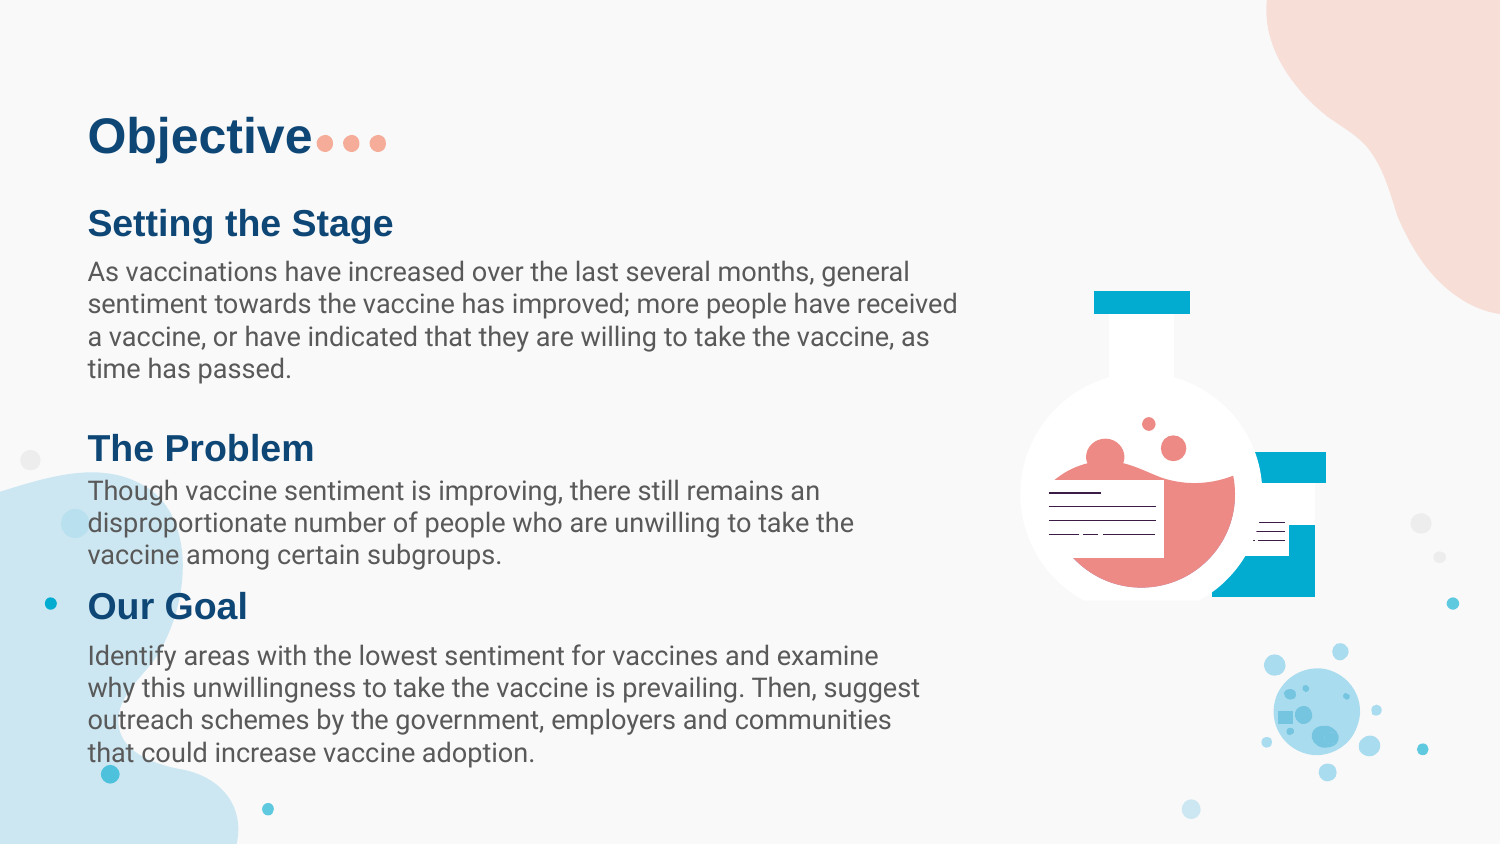

# Objective

Setting the Stage
As vaccinations have increased over the last several months, general sentiment towards the vaccine has improved; more people have received a vaccine, or have indicated that they are willing to take the vaccine, as time has passed.

The Problem
Though vaccine sentiment is improving, there still remains an disproportionate number of people who are unwilling to take the vaccine among certain subgroups.
Our Goal
Identify areas with the lowest sentiment for vaccines and examine why this unwillingness to take the vaccine is prevailing. Then, suggest outreach schemes by the government, employers and communities that could increase vaccine adoption.